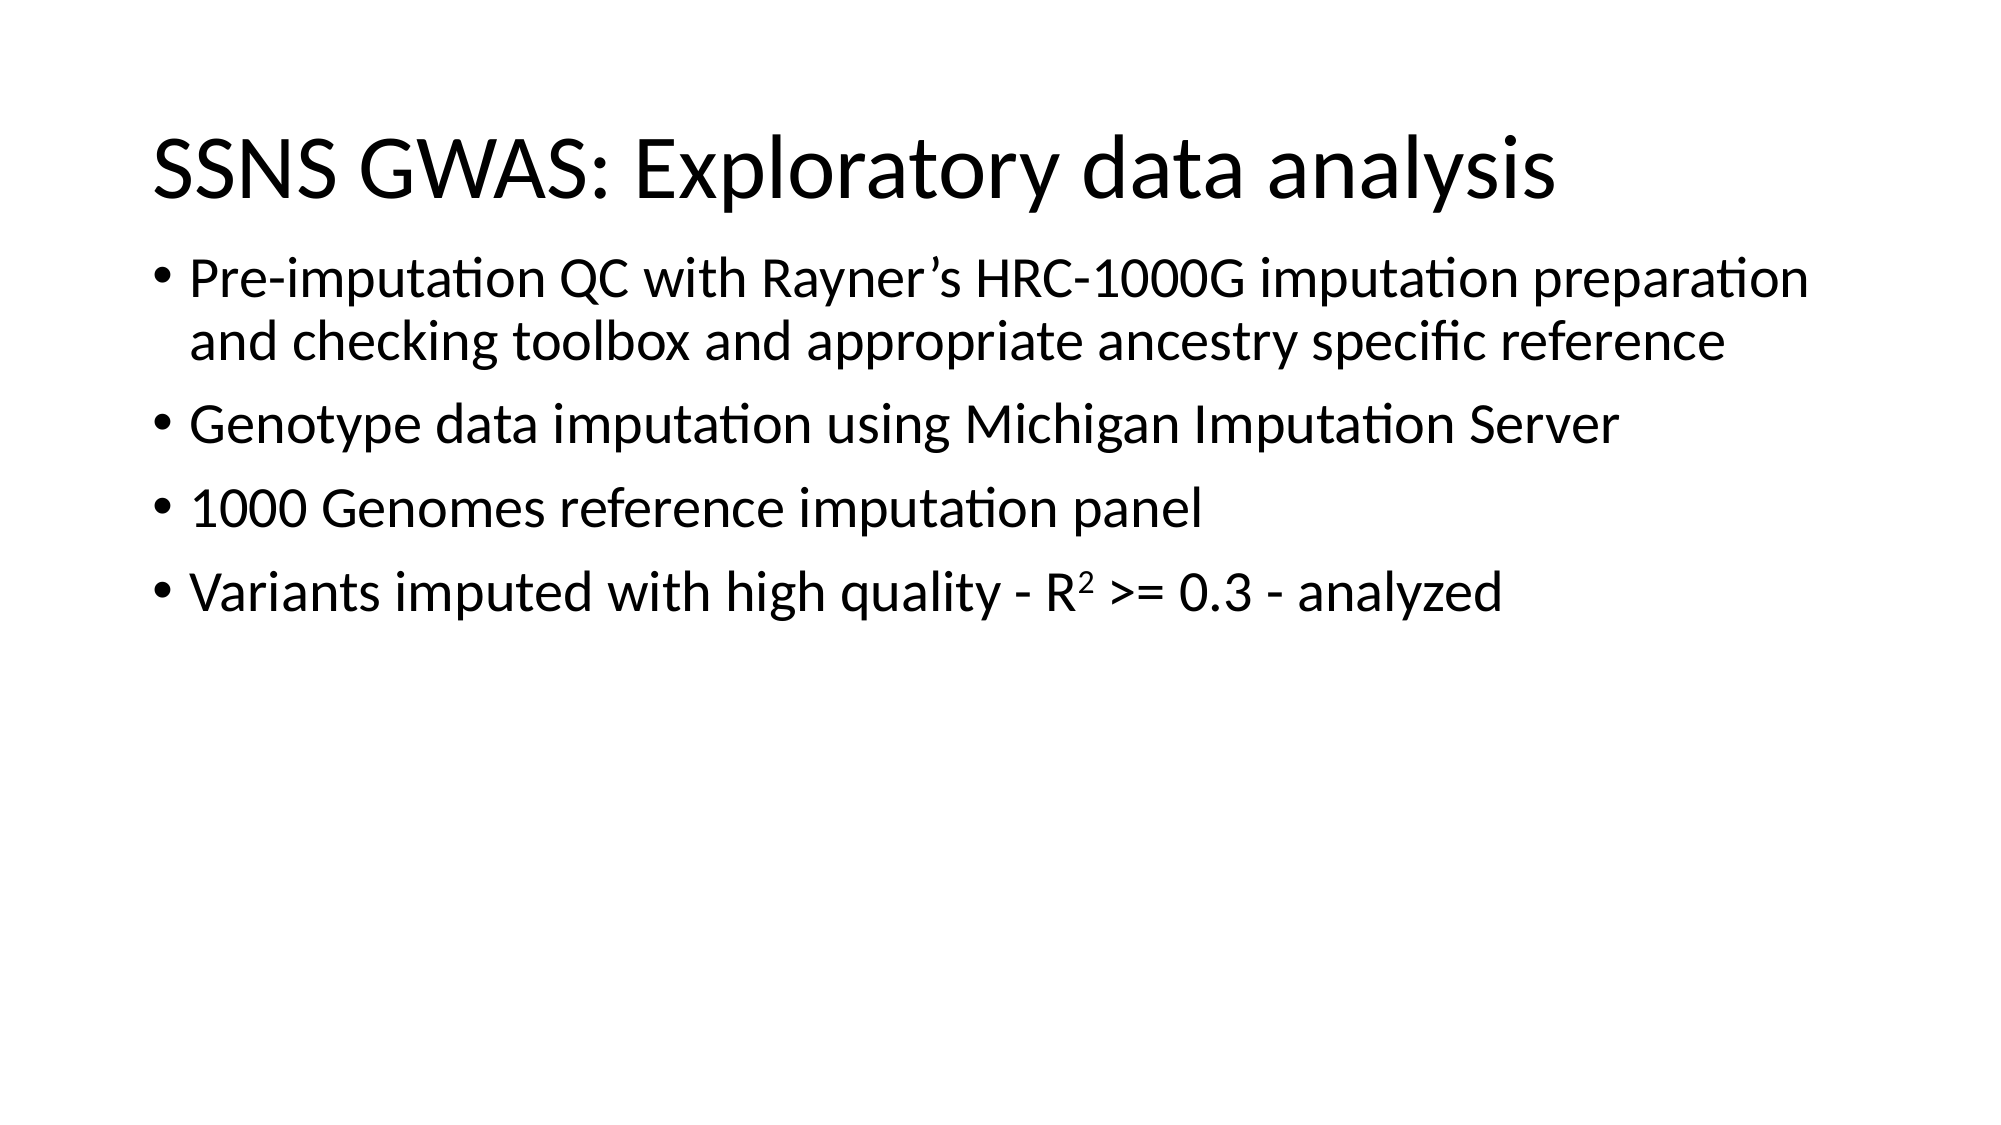

# SSNS GWAS: Exploratory data analysis
Pre-imputation QC with Rayner’s HRC-1000G imputation preparation and checking toolbox and appropriate ancestry specific reference
Genotype data imputation using Michigan Imputation Server
1000 Genomes reference imputation panel
Variants imputed with high quality - R2 >= 0.3 - analyzed